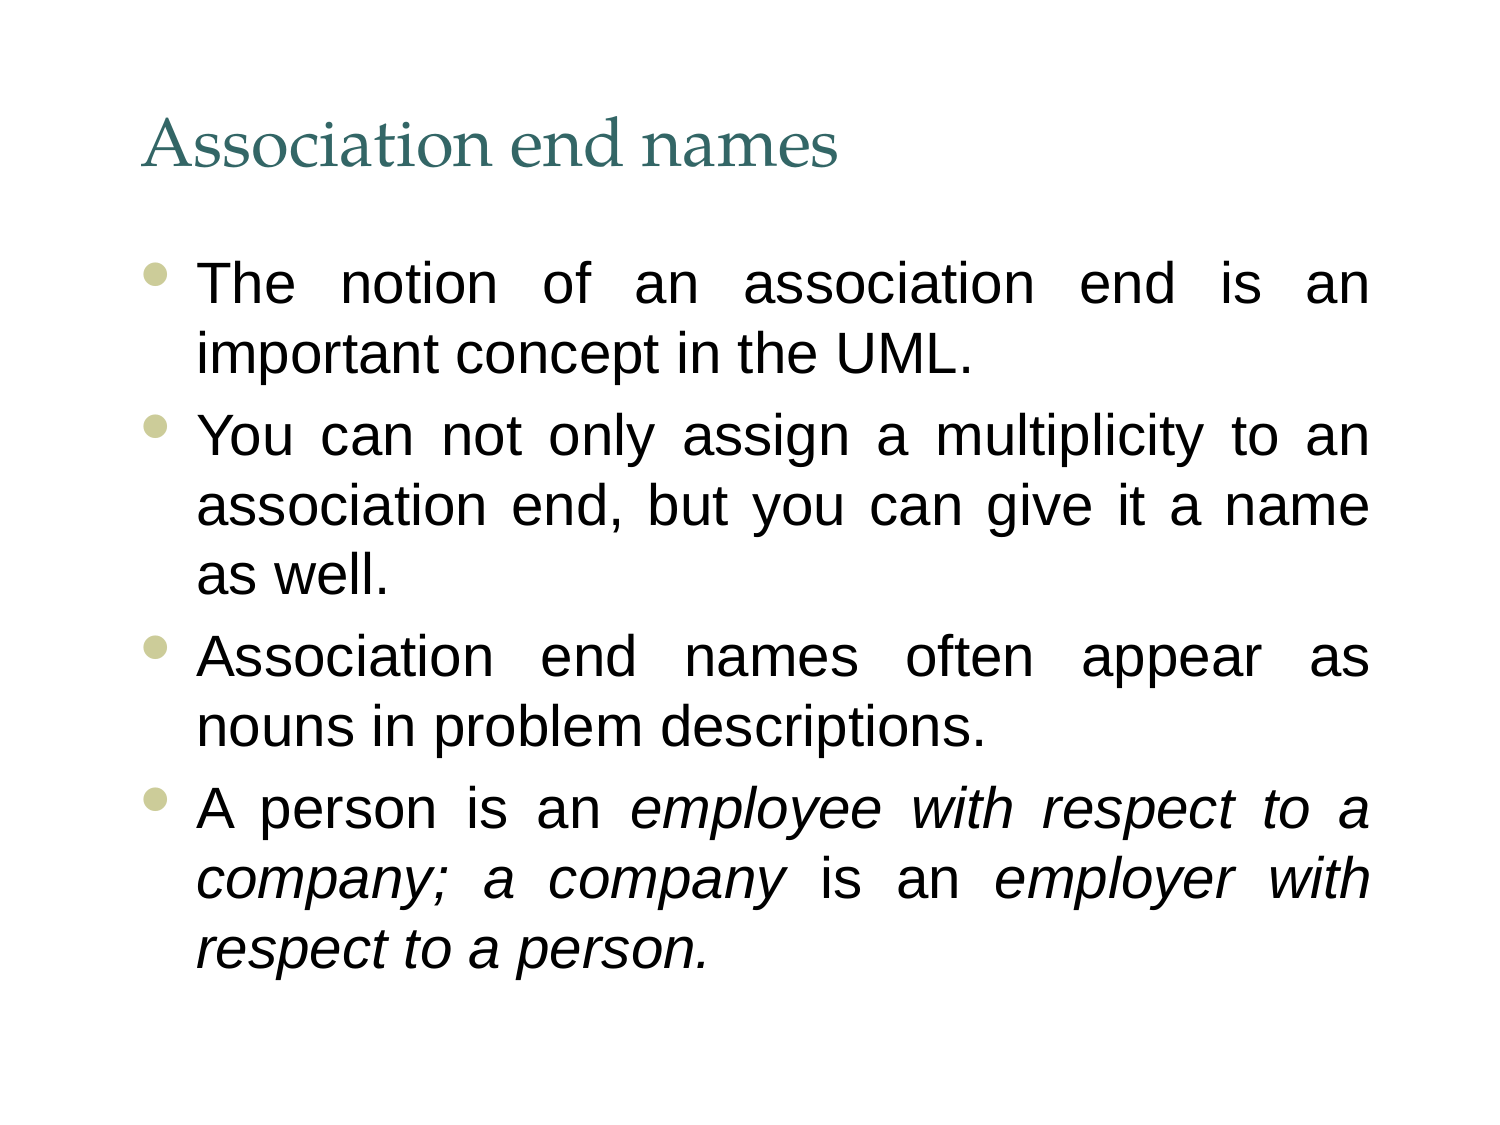

# Association end names
The notion of an association end is an important concept in the UML.
You can not only assign a multiplicity to an association end, but you can give it a name as well.
Association end names often appear as nouns in problem descriptions.
A person is an employee with respect to a company; a company is an employer with respect to a person.